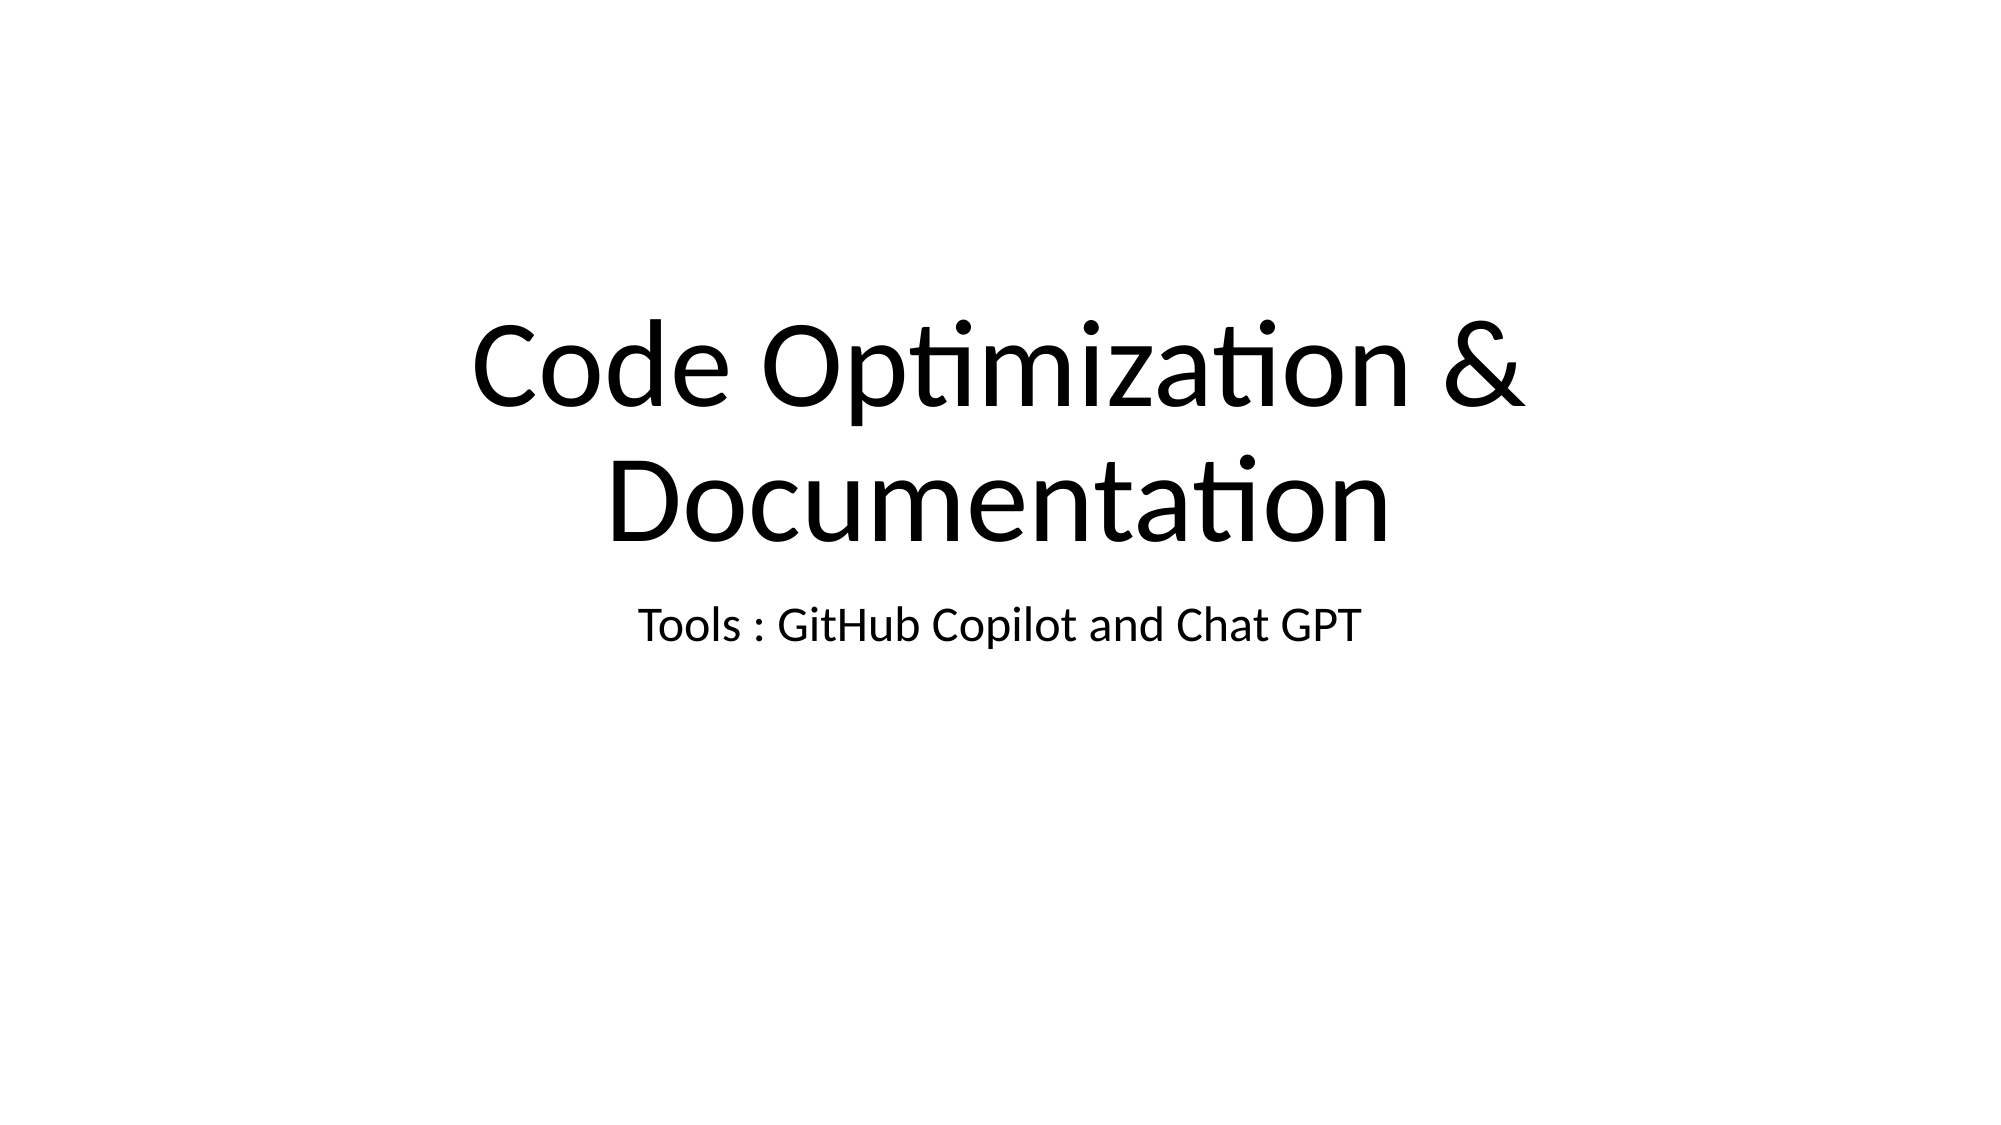

# Code Optimization & Documentation
Tools : GitHub Copilot and Chat GPT